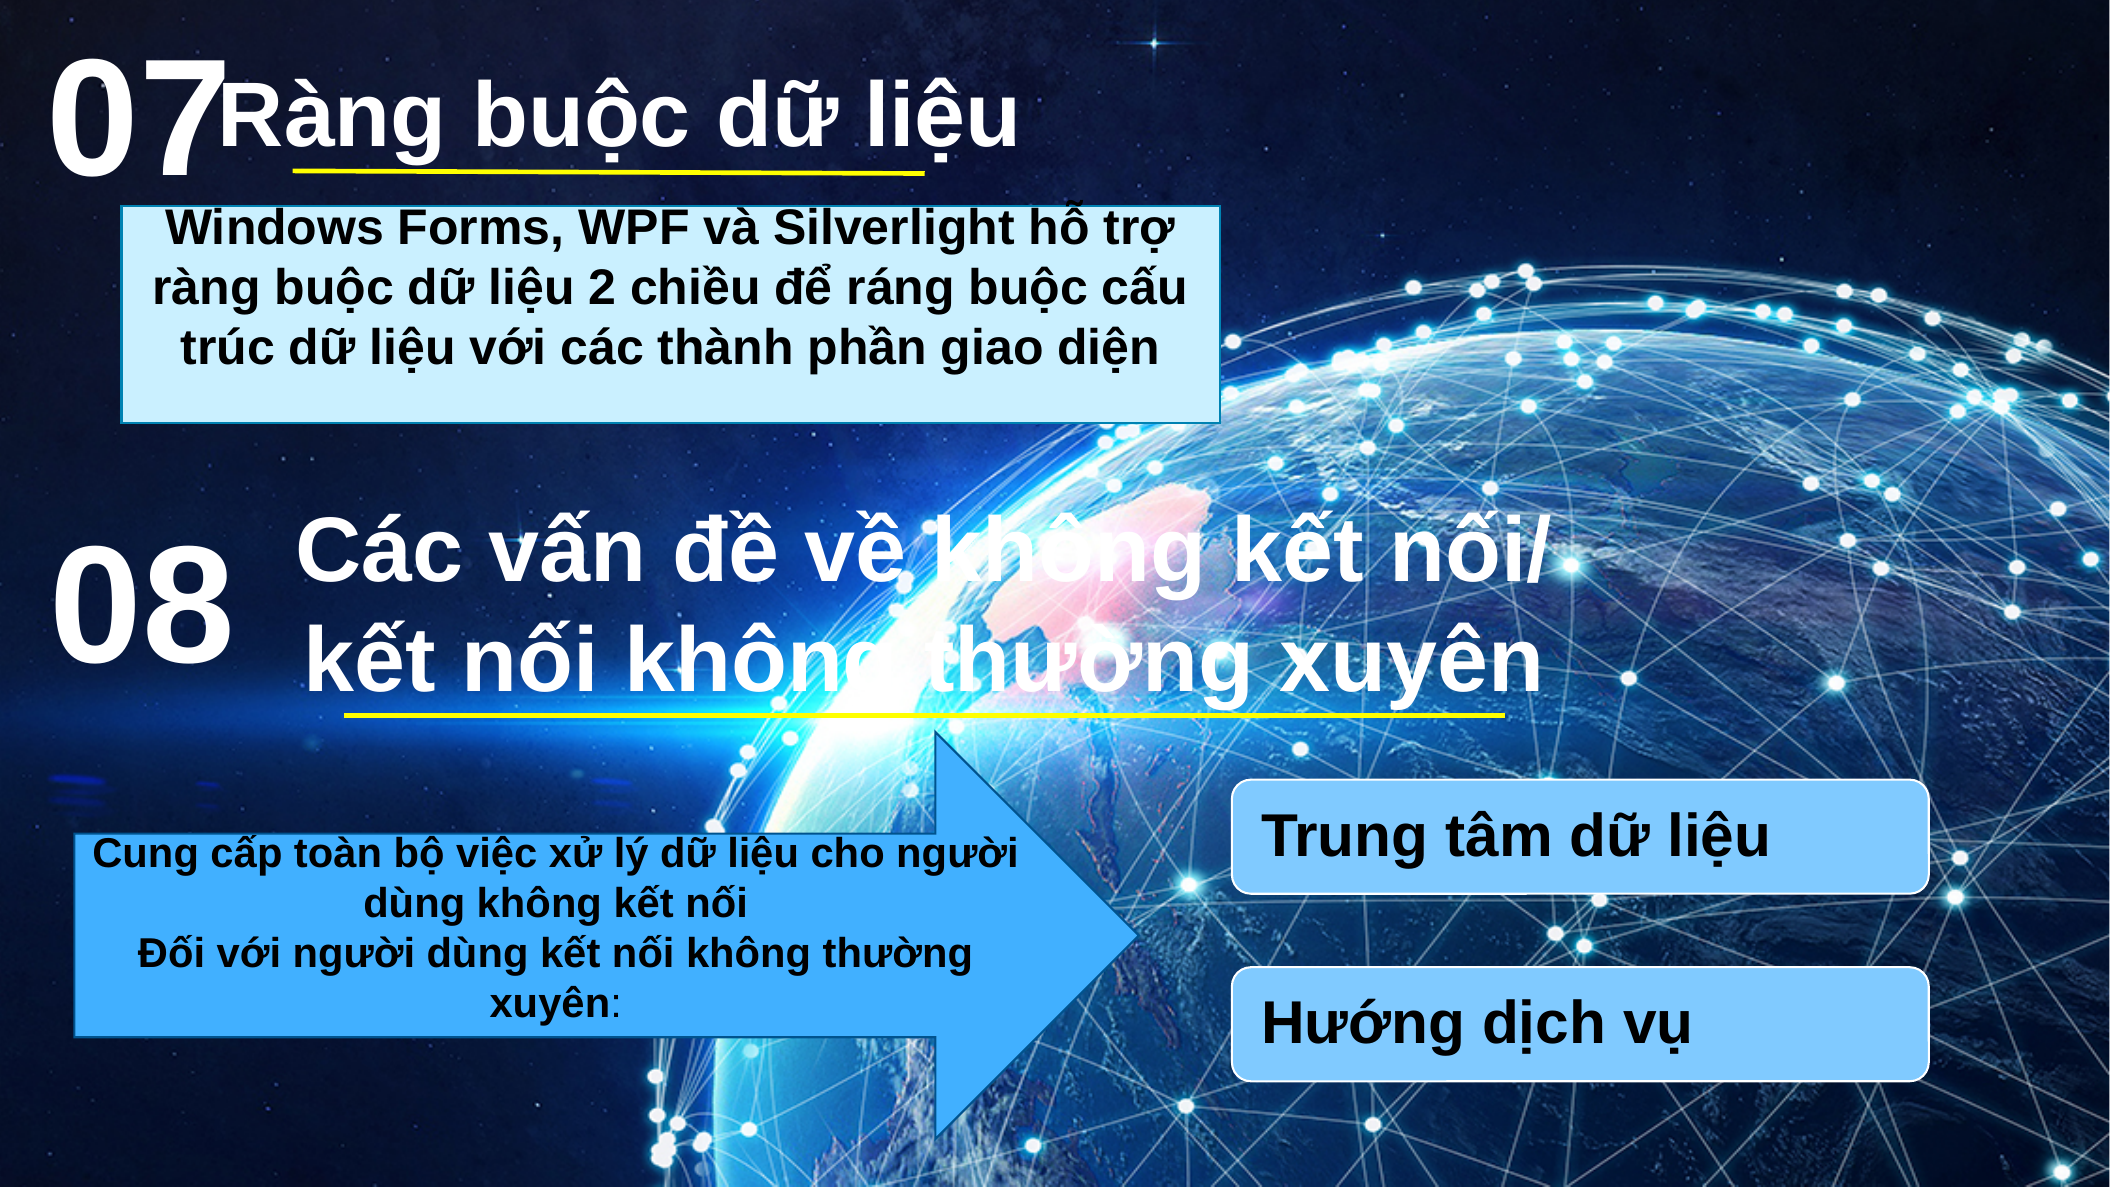

07
Ràng buộc dữ liệu
Windows Forms, WPF và Silverlight hỗ trợ ràng buộc dữ liệu 2 chiều để ráng buộc cấu trúc dữ liệu với các thành phần giao diện

Các vấn đề về không kết nối/ kết nối không thường xuyên

08

Cung cấp toàn bộ việc xử lý dữ liệu cho người dùng không kết nối
Đối với người dùng kết nối không thường xuyên:

Trung tâm dữ liệu

Hướng dịch vụ